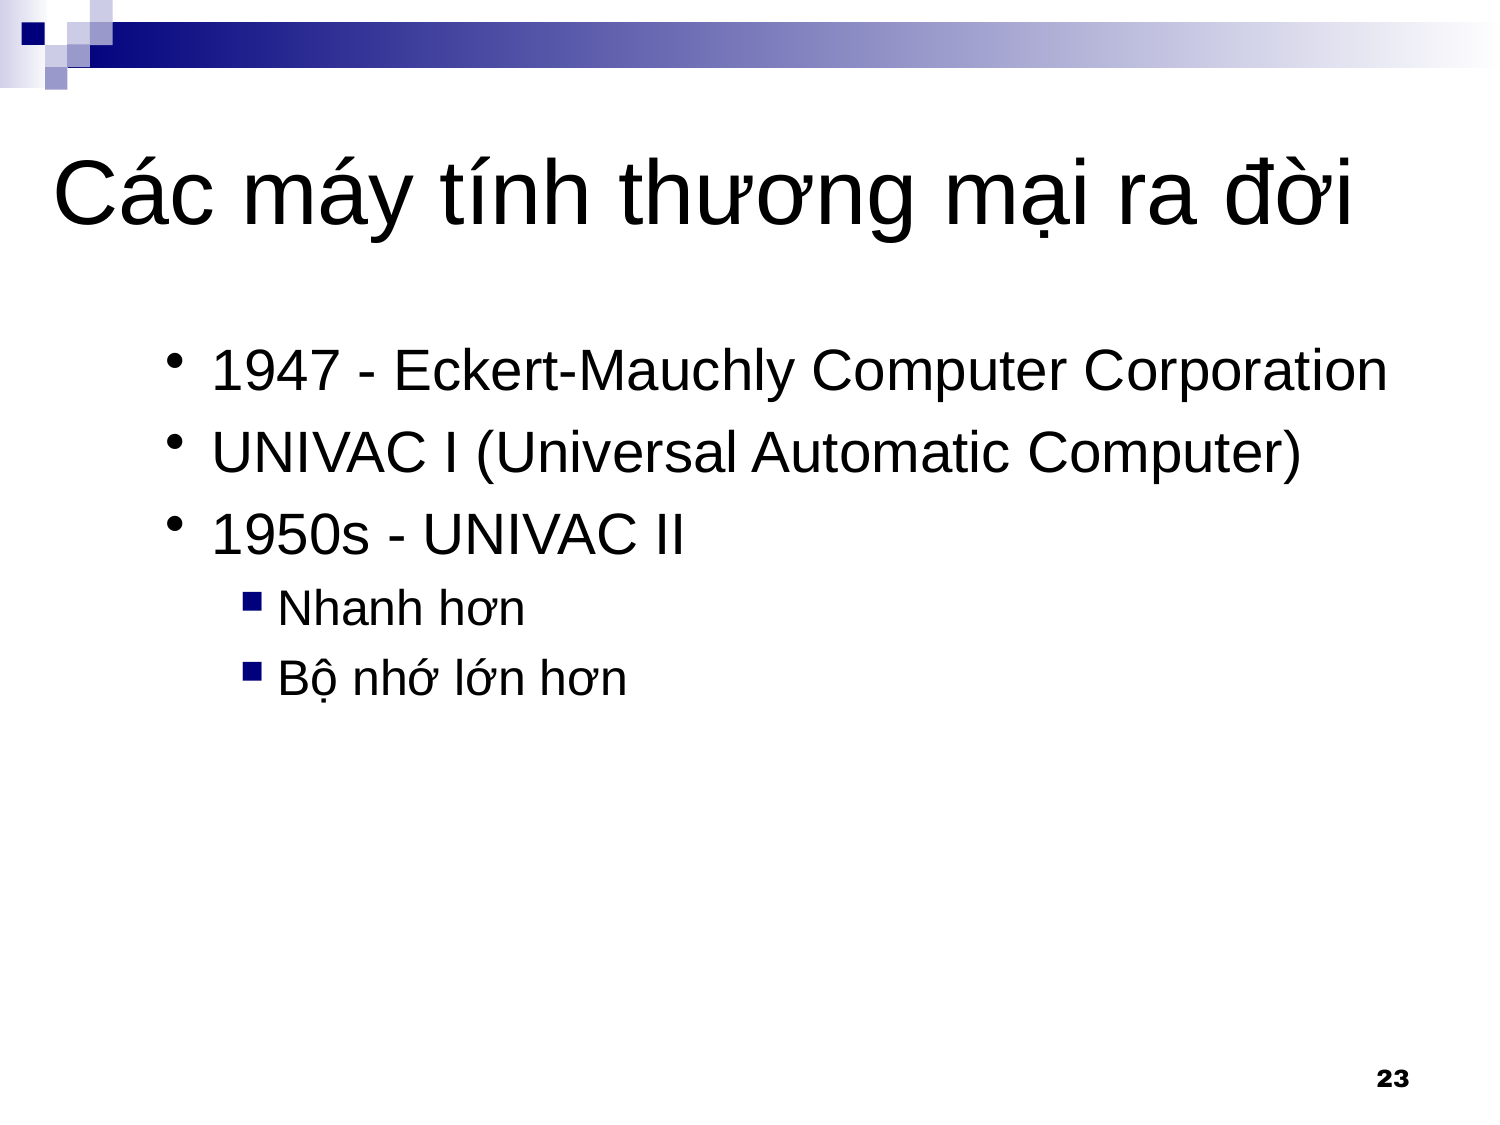

# Các máy tính thương mại ra đời
1947 - Eckert-Mauchly Computer Corporation
UNIVAC I (Universal Automatic Computer)
1950s - UNIVAC II
Nhanh hơn
Bộ nhớ lớn hơn

23